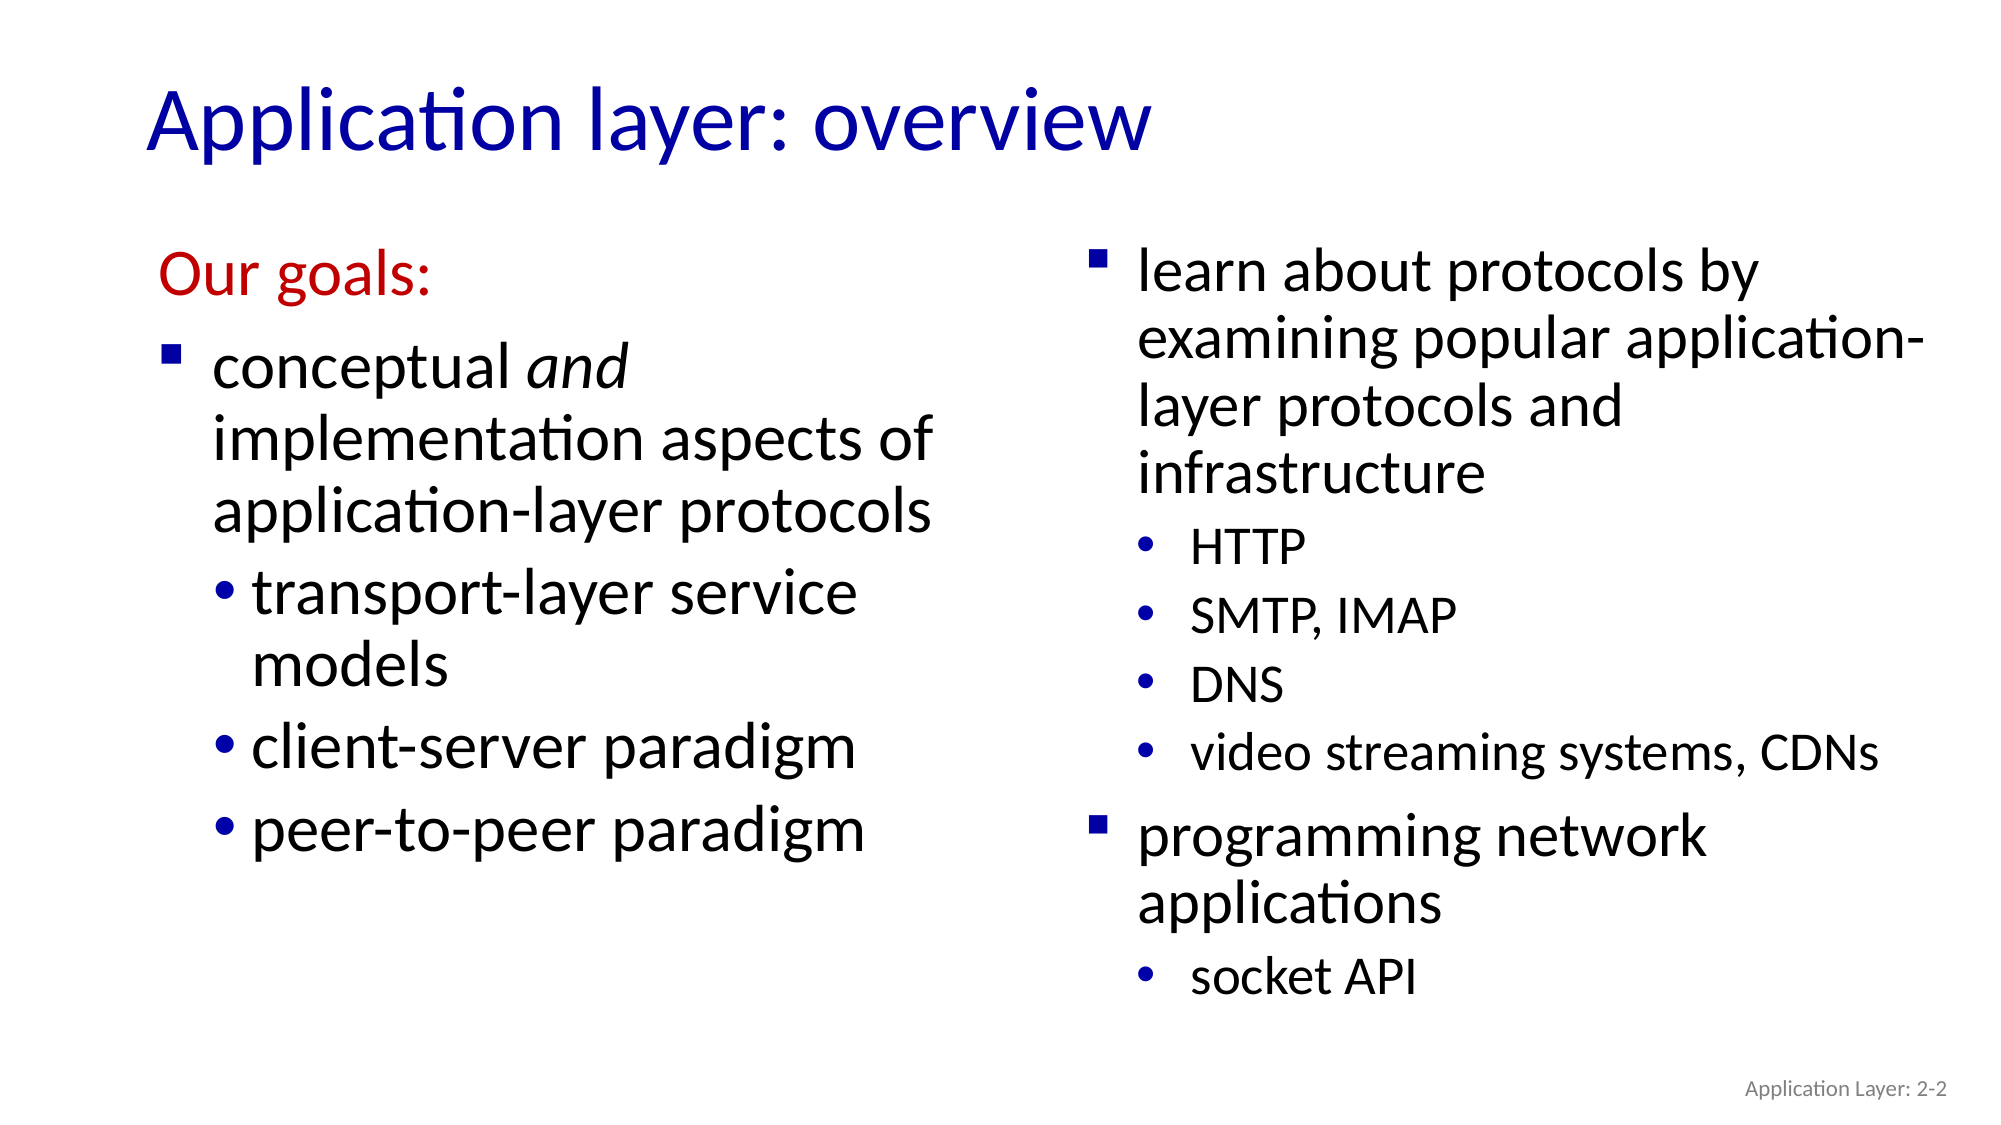

# Application layer: overview
learn about protocols by examining popular application-layer protocols and infrastructure
HTTP
SMTP, IMAP
DNS
video streaming systems, CDNs
programming network applications
socket API
Our goals:
conceptual and implementation aspects of application-layer protocols
transport-layer service models
client-server paradigm
peer-to-peer paradigm

Application Layer: 2-2